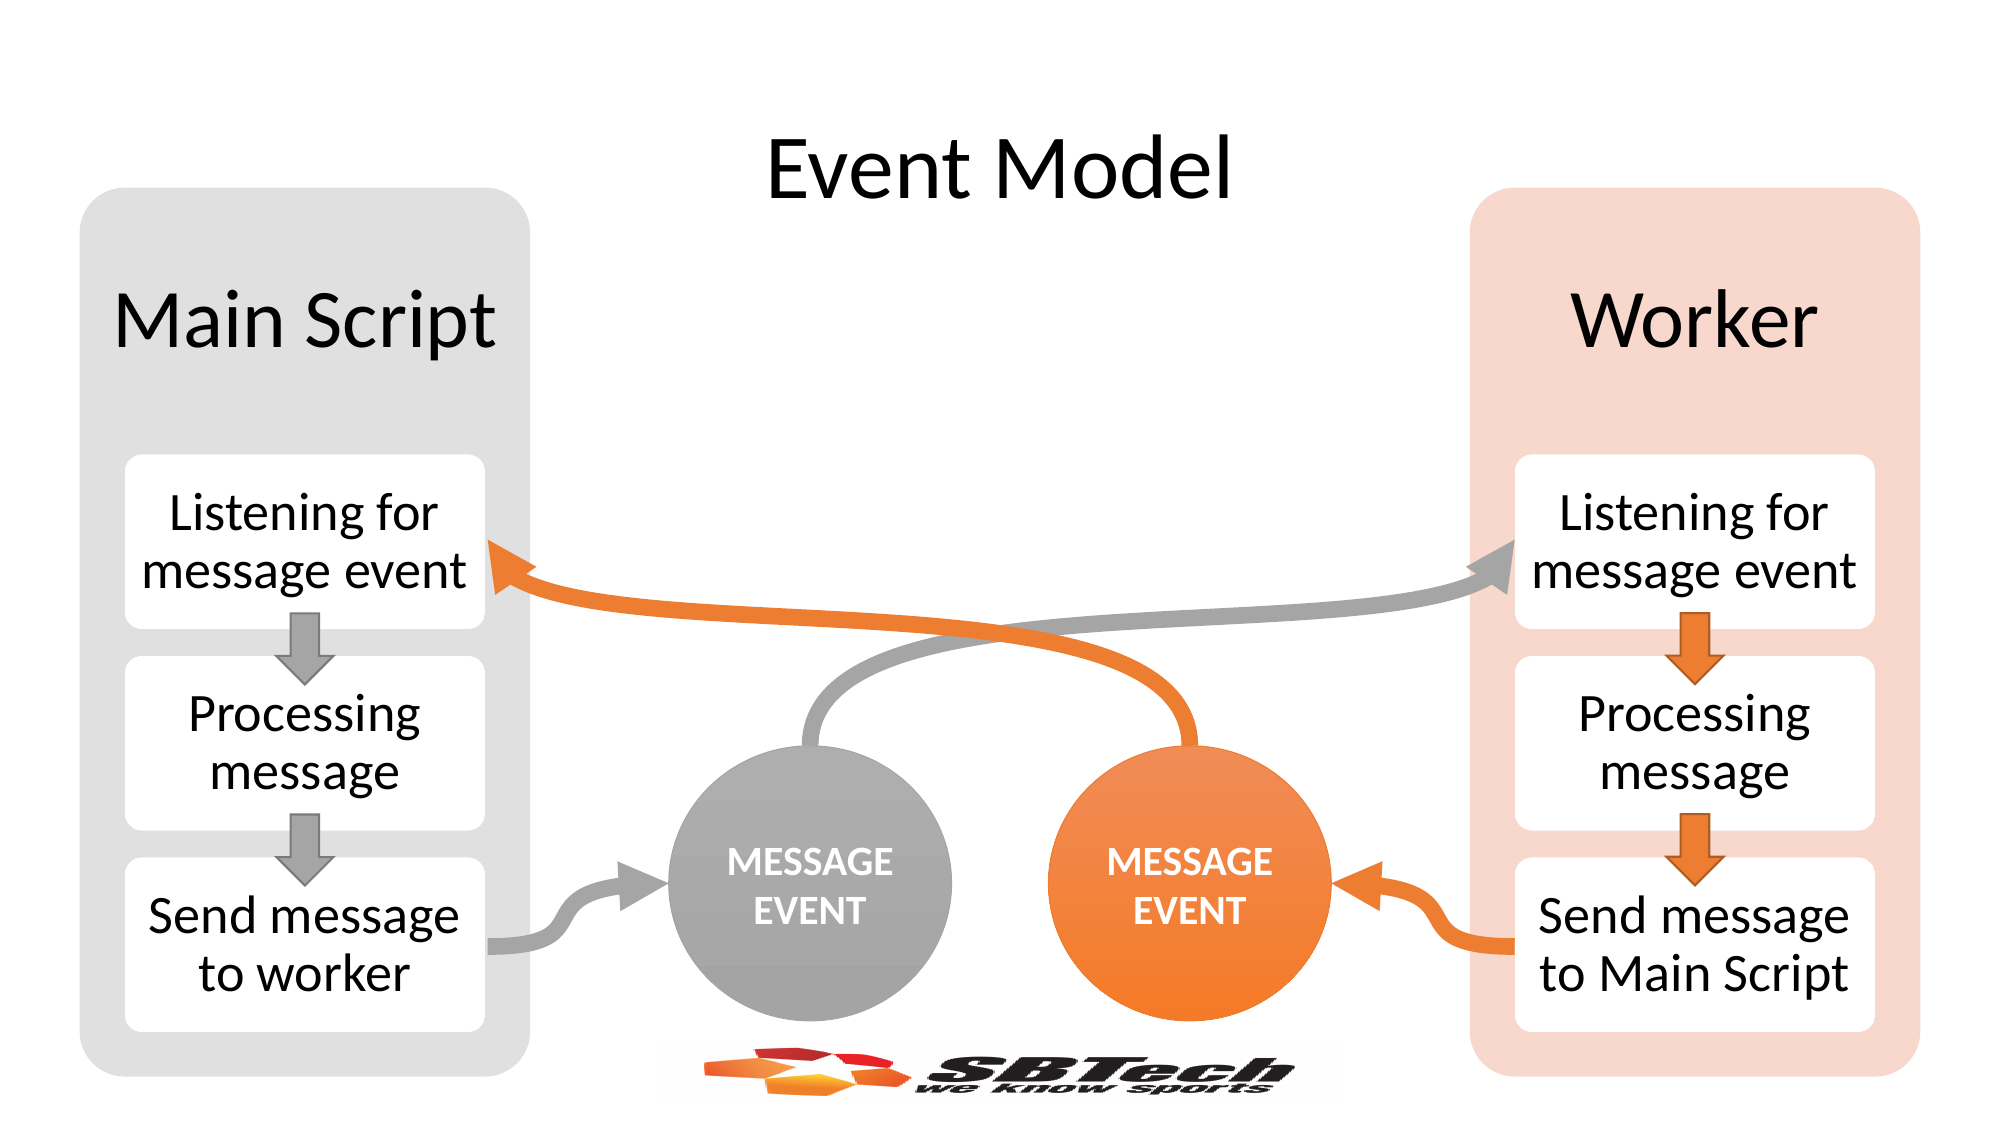

# Event Model
Main Script
Worker
Listening for message event
Listening for message event

Processing message
Processing message
MESSAGE EVENT
MESSAGE EVENT

Send message to worker
Send message to Main Script